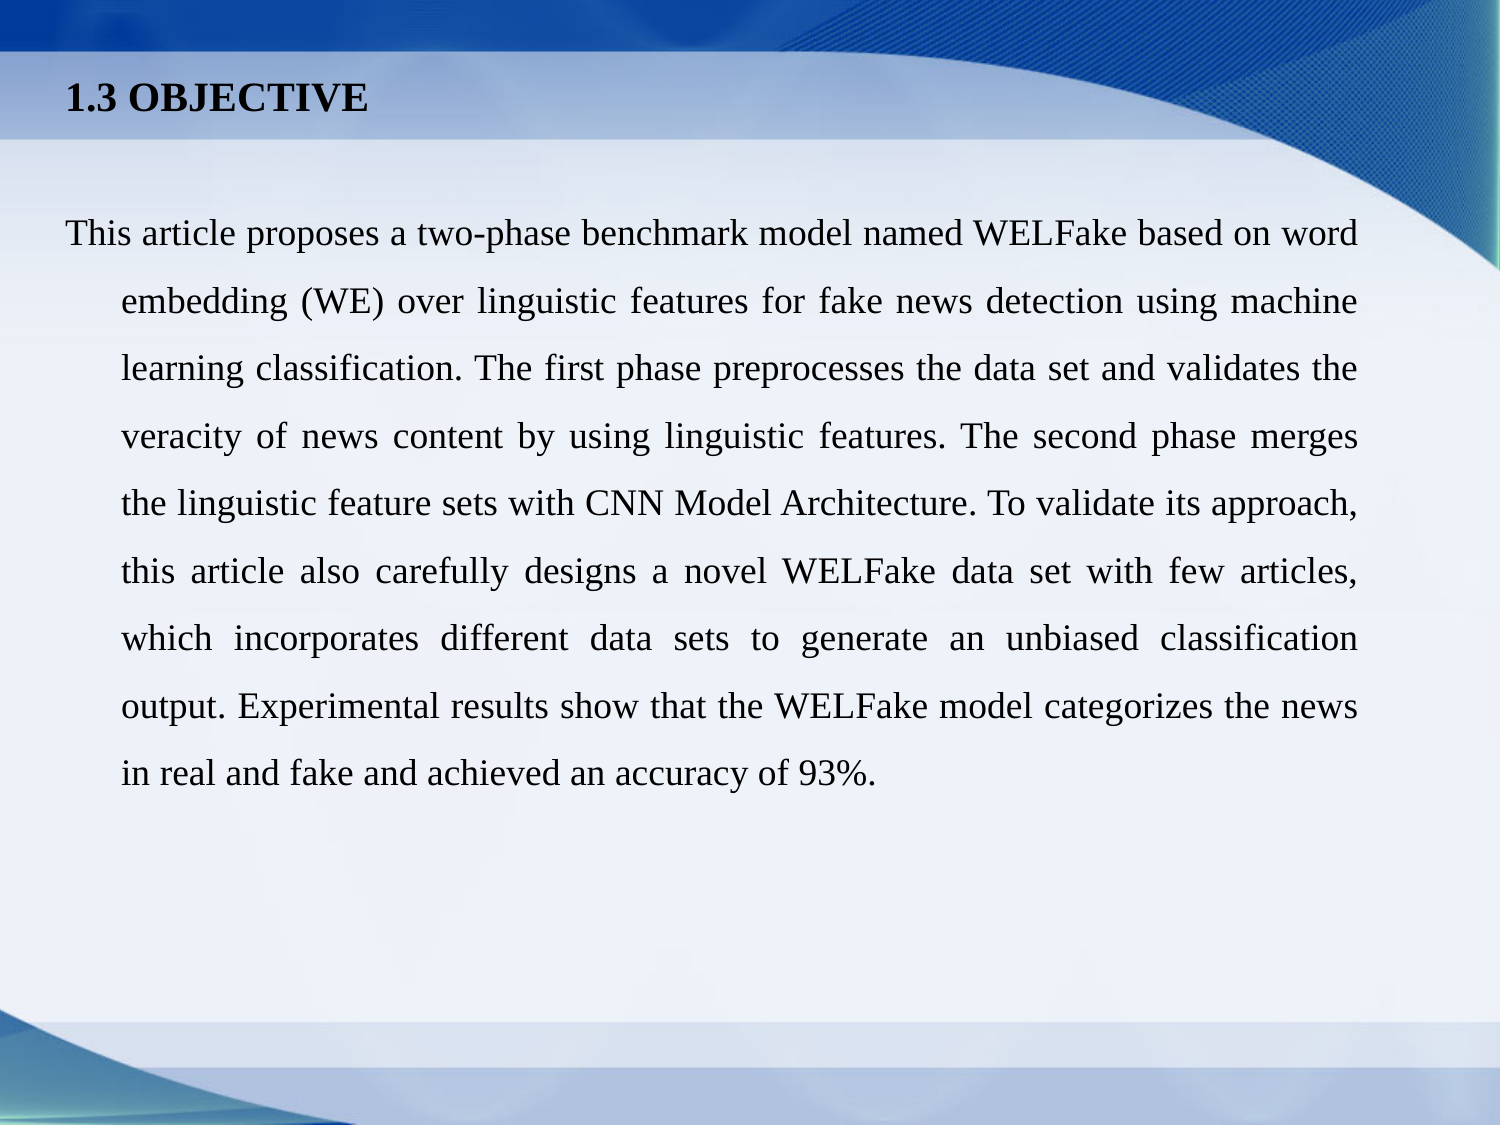

1.3 OBJECTIVE

This article proposes a two-phase benchmark model named WELFake based on word embedding (WE) over linguistic features for fake news detection using machine learning classification. The first phase preprocesses the data set and validates the veracity of news content by using linguistic features. The second phase merges the linguistic feature sets with CNN Model Architecture. To validate its approach, this article also carefully designs a novel WELFake data set with few articles, which incorporates different data sets to generate an unbiased classification output. Experimental results show that the WELFake model categorizes the news in real and fake and achieved an accuracy of 93%.